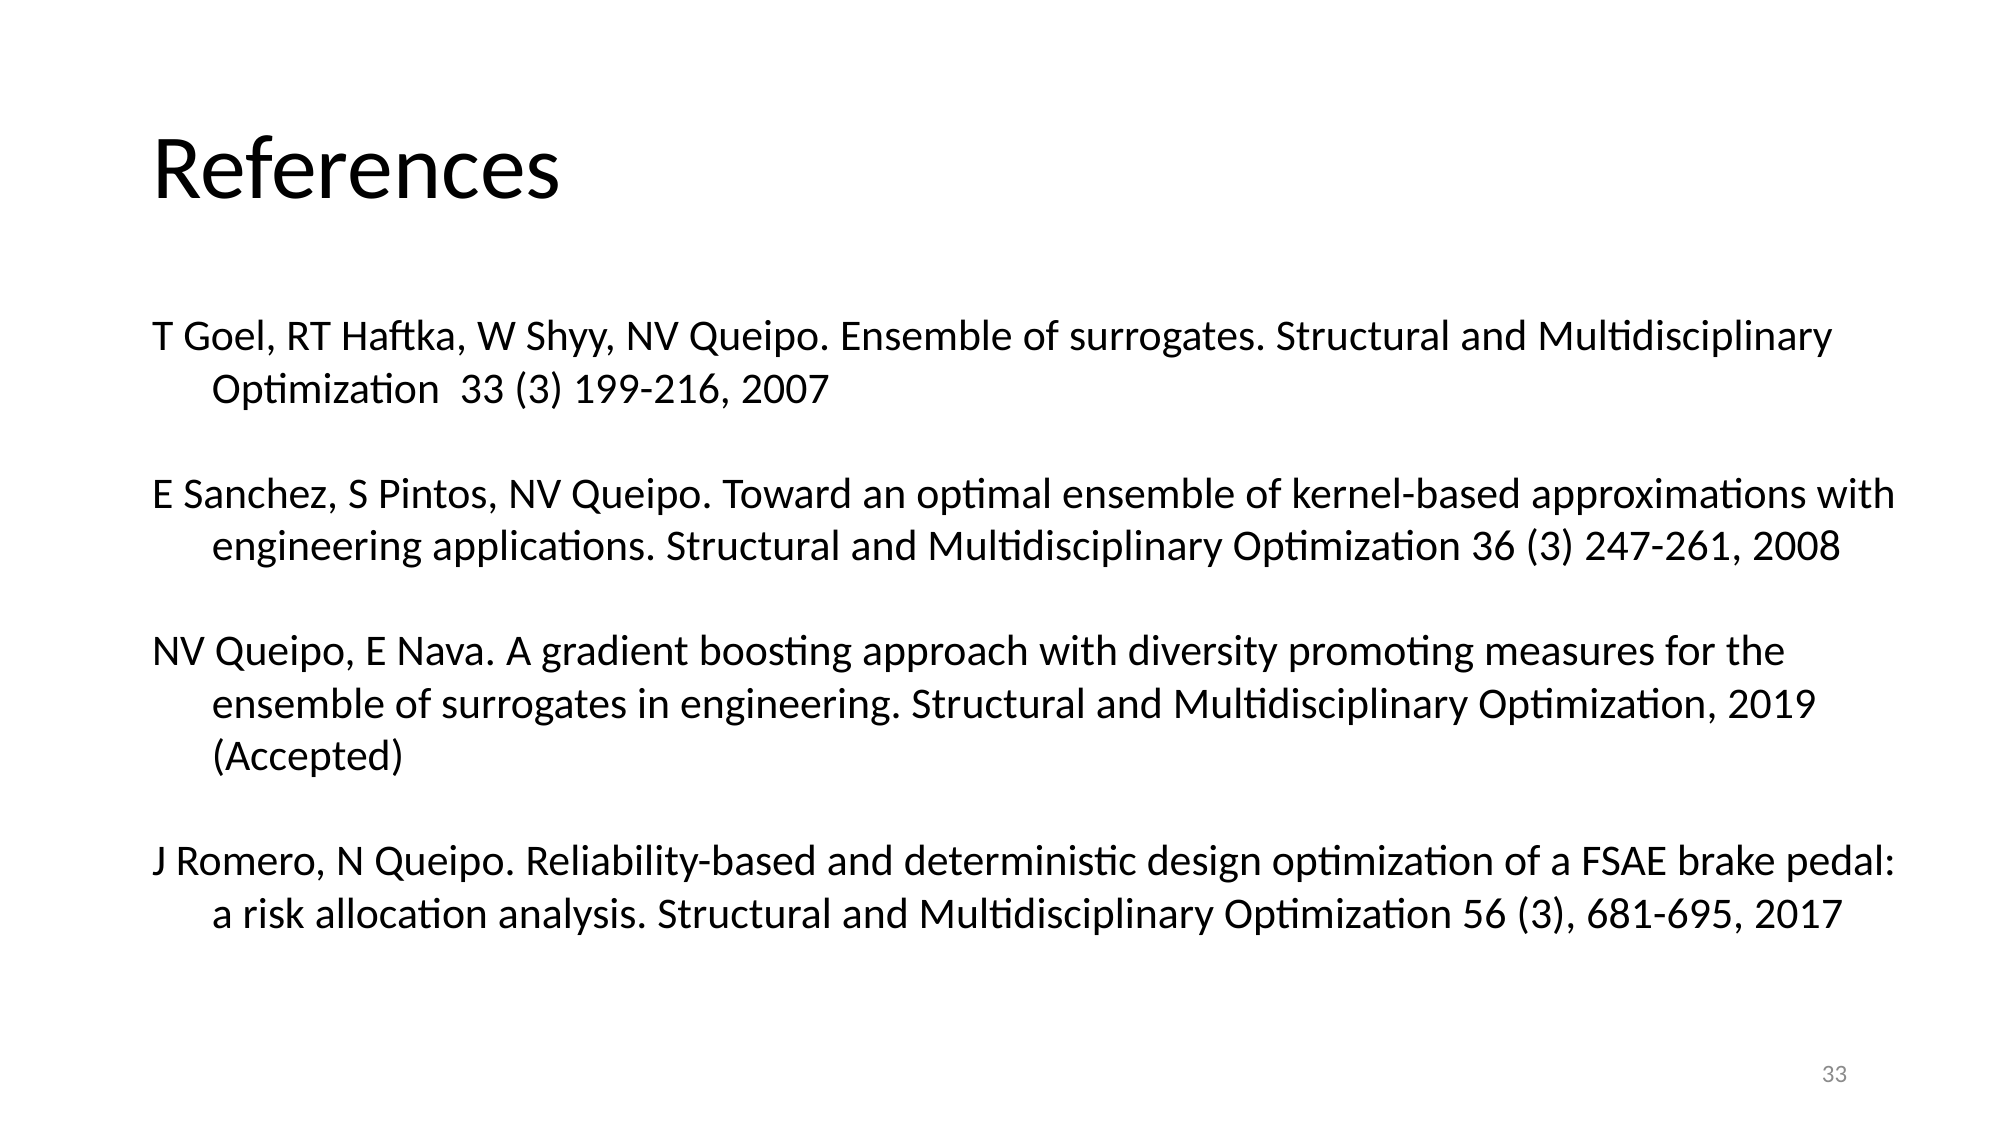

# References
T Goel, RT Haftka, W Shyy, NV Queipo. Ensemble of surrogates. Structural and Multidisciplinary Optimization  33 (3) 199-216, 2007

E Sanchez, S Pintos, NV Queipo. Toward an optimal ensemble of kernel-based approximations with engineering applications. Structural and Multidisciplinary Optimization 36 (3) 247-261, 2008

NV Queipo, E Nava. A gradient boosting approach with diversity promoting measures for the ensemble of surrogates in engineering. Structural and Multidisciplinary Optimization, 2019 (Accepted)

J Romero, N Queipo. Reliability-based and deterministic design optimization of a FSAE brake pedal: a risk allocation analysis. Structural and Multidisciplinary Optimization 56 (3), 681-695, 2017
33